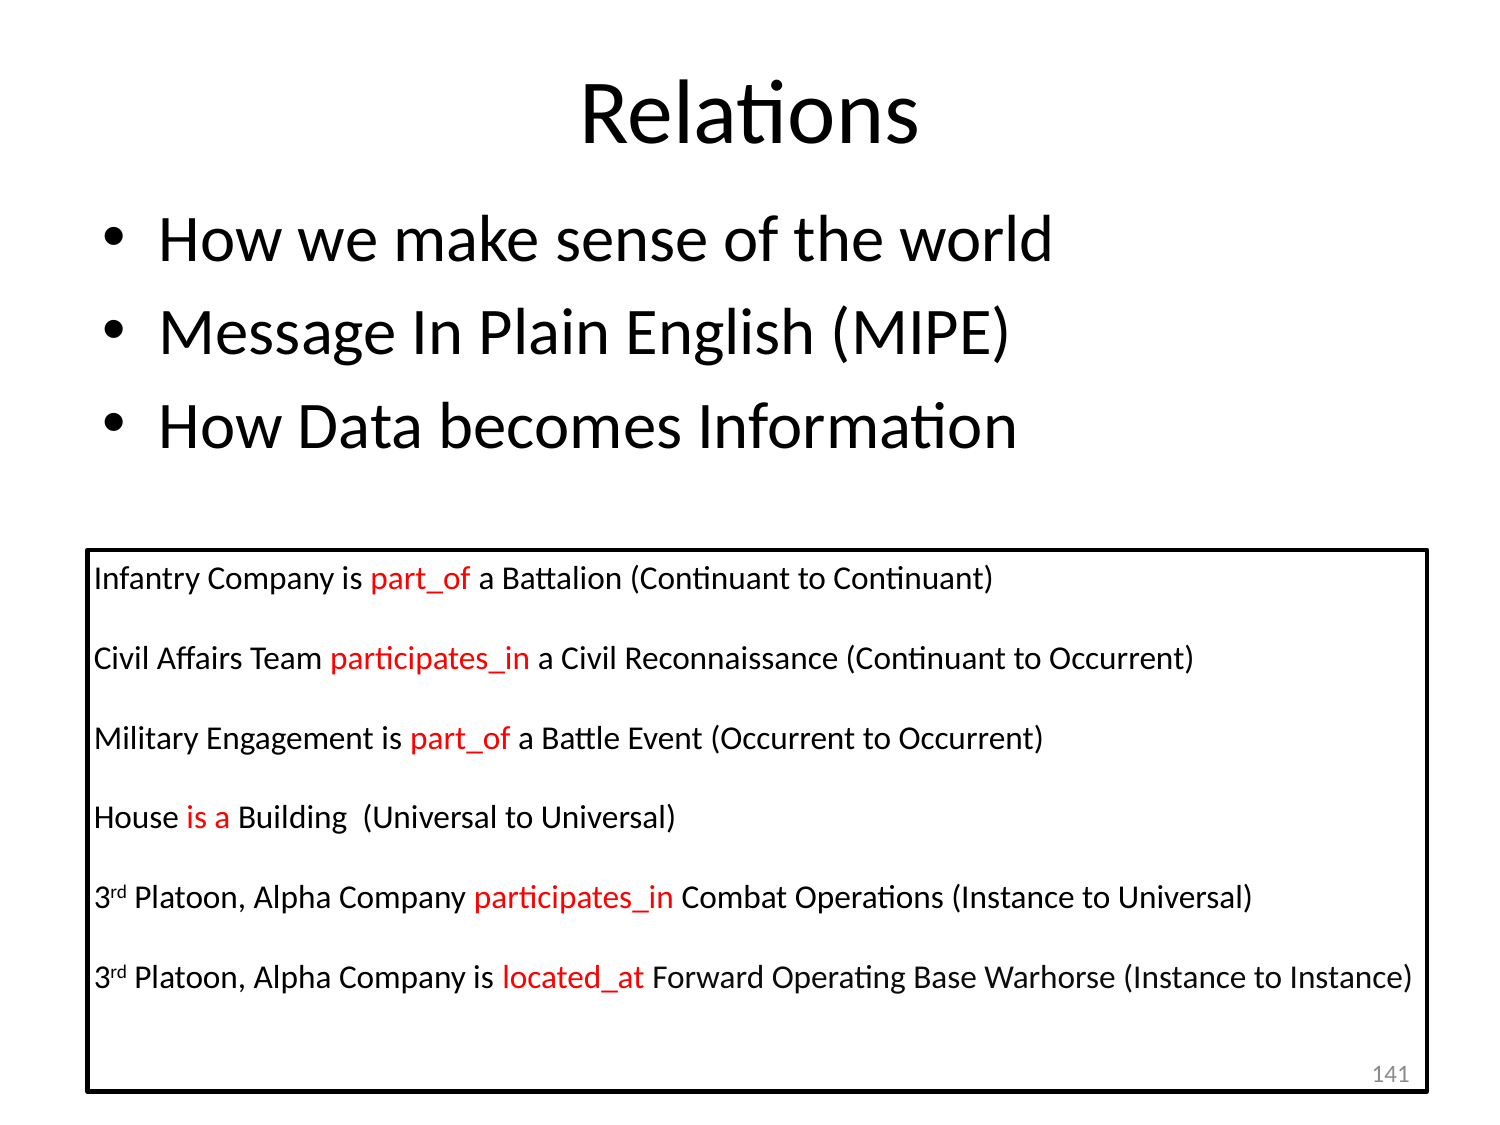

# Relations
How we make sense of the world
Message In Plain English (MIPE)
How Data becomes Information
Infantry Company is part_of a Battalion (Continuant to Continuant)

Civil Affairs Team participates_in a Civil Reconnaissance (Continuant to Occurrent)

Military Engagement is part_of a Battle Event (Occurrent to Occurrent)

House is a Building  (Universal to Universal)

3rd Platoon, Alpha Company participates_in Combat Operations (Instance to Universal)

3rd Platoon, Alpha Company is located_at Forward Operating Base Warhorse (Instance to Instance)
141